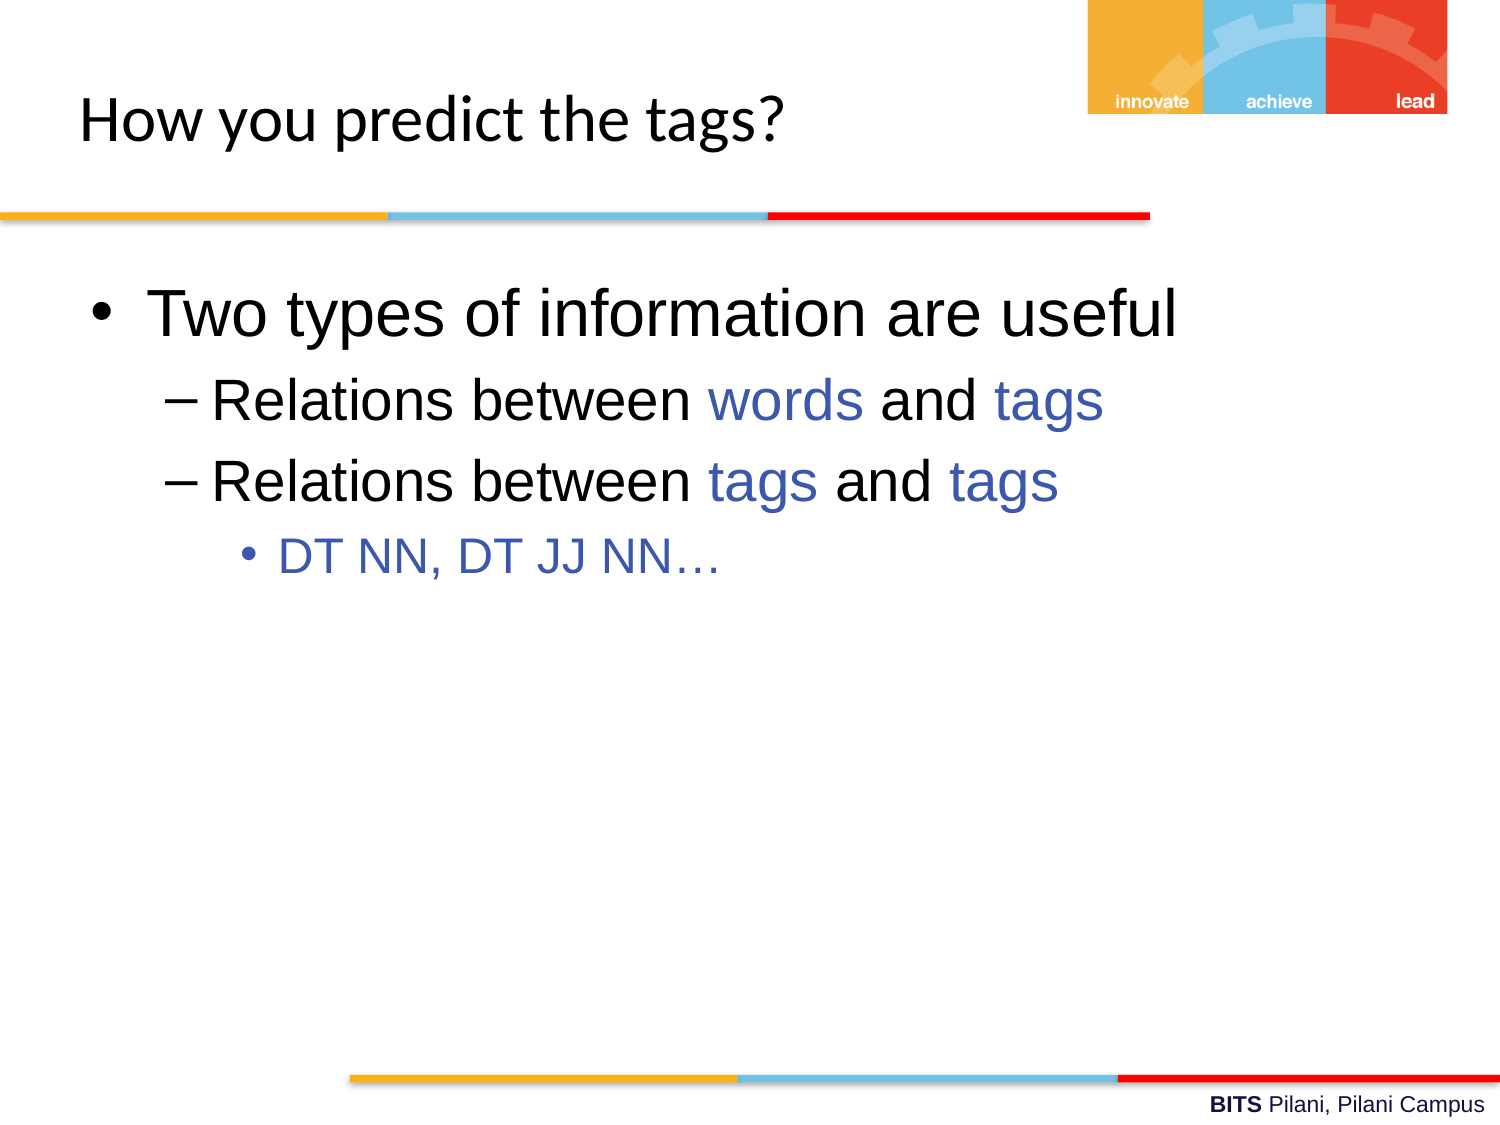

# How you predict the tags?
Two types of information are useful
Relations between words and tags
Relations between tags and tags
DT NN, DT JJ NN…